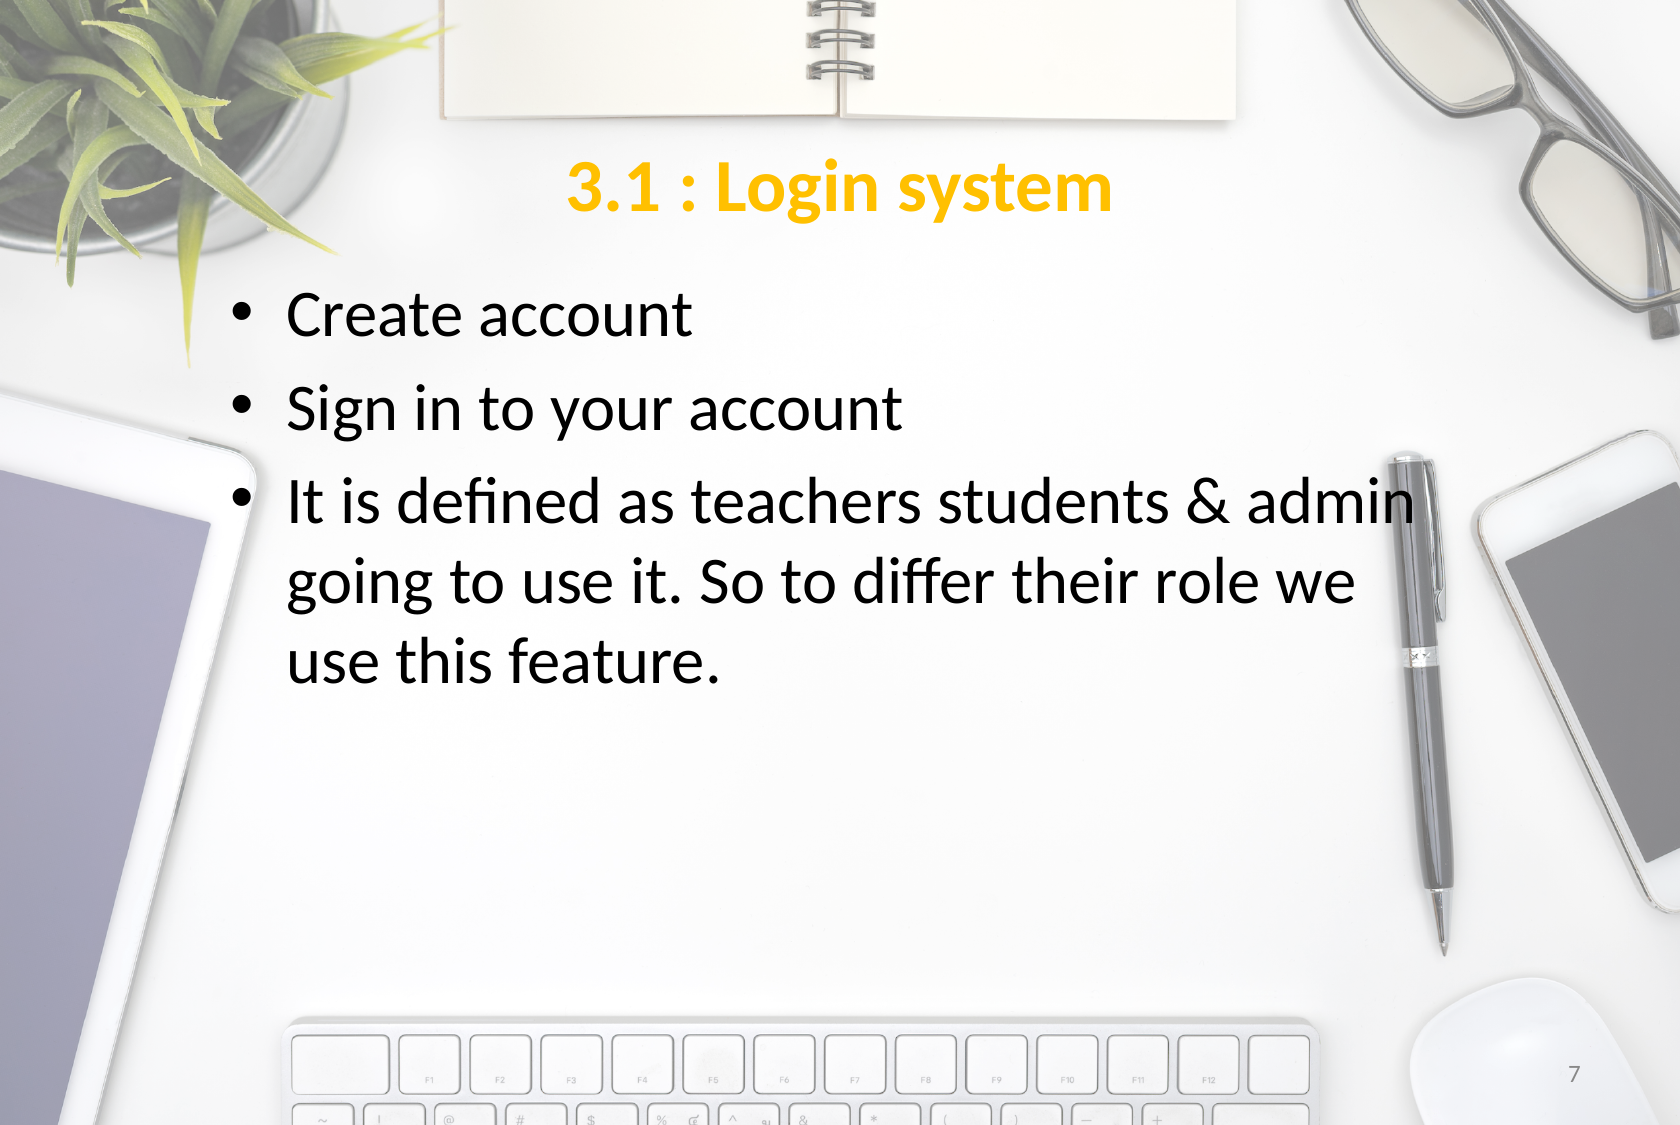

# 3.1 : Login system
Create account
Sign in to your account
It is defined as teachers students & admin going to use it. So to differ their role we use this feature.
7